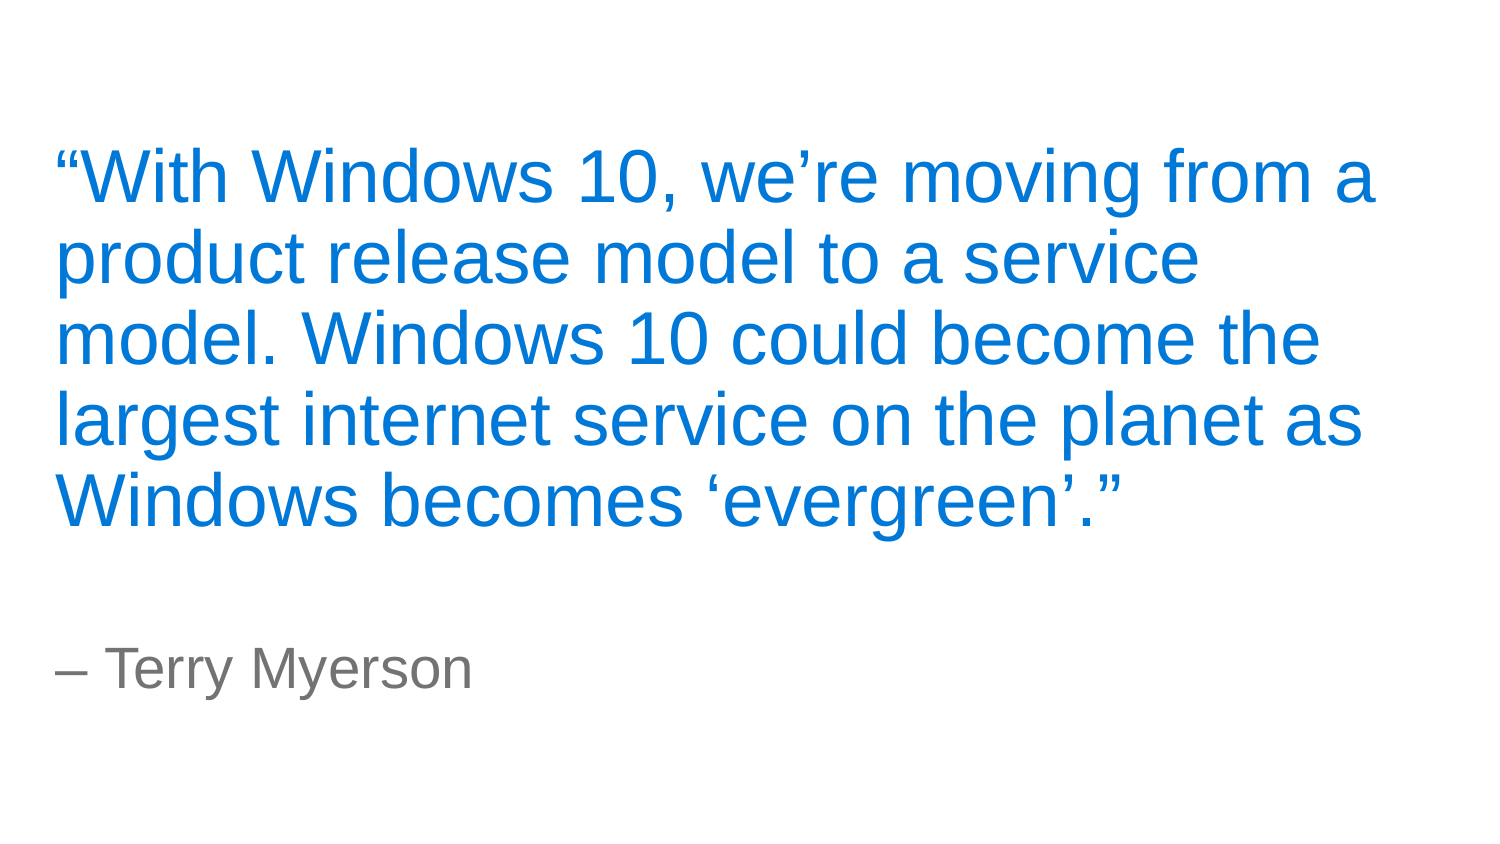

“With Windows 10, we’re moving from a product release model to a service model. Windows 10 could become the largest internet service on the planet as Windows becomes ‘evergreen’.”
– Terry Myerson